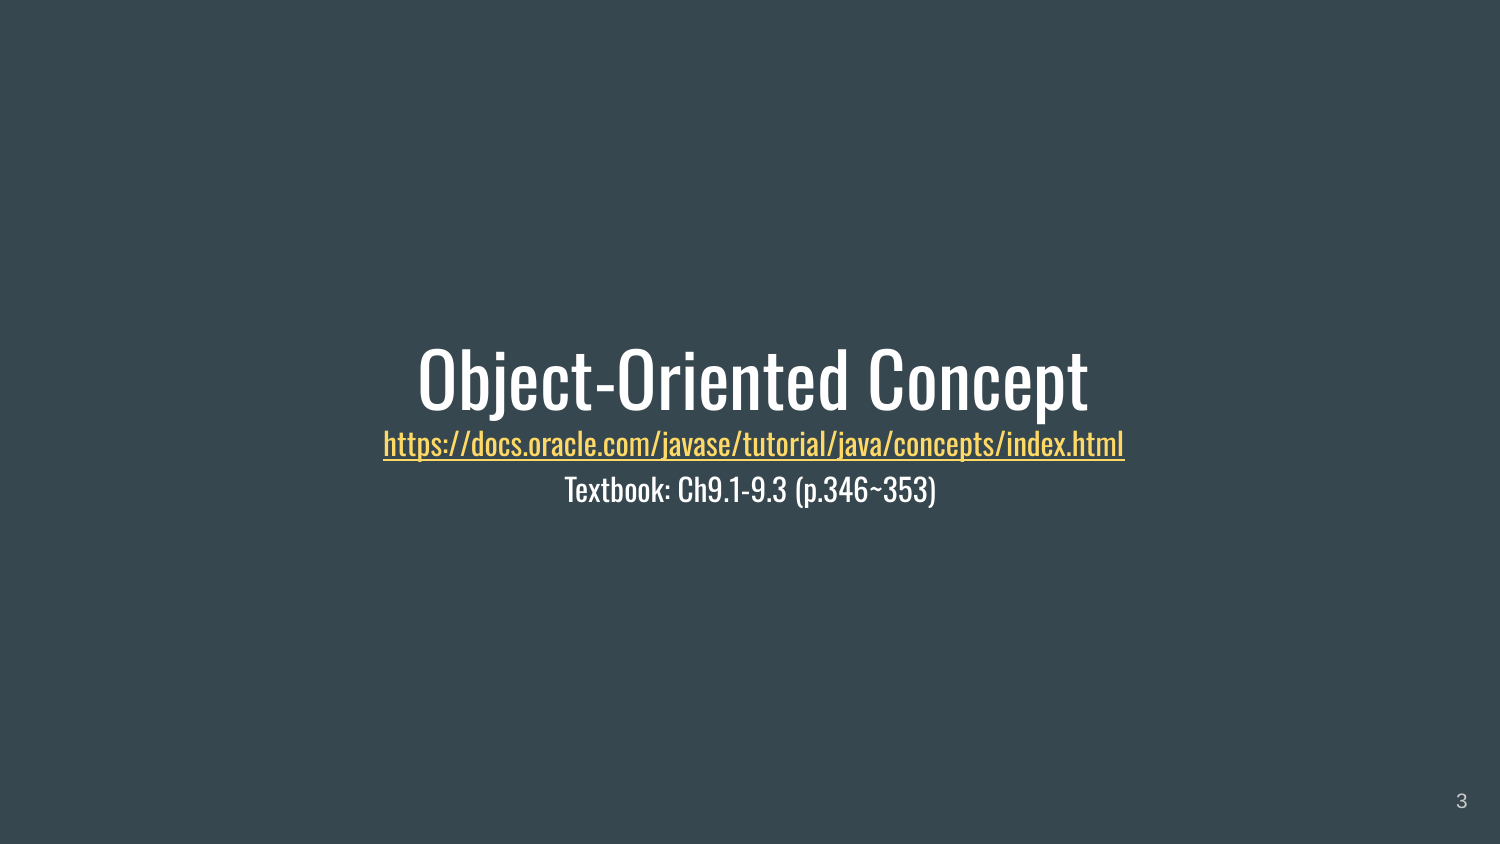

# Object-Oriented Concept
https://docs.oracle.com/javase/tutorial/java/concepts/index.html
Textbook: Ch9.1-9.3 (p.346~353)
3